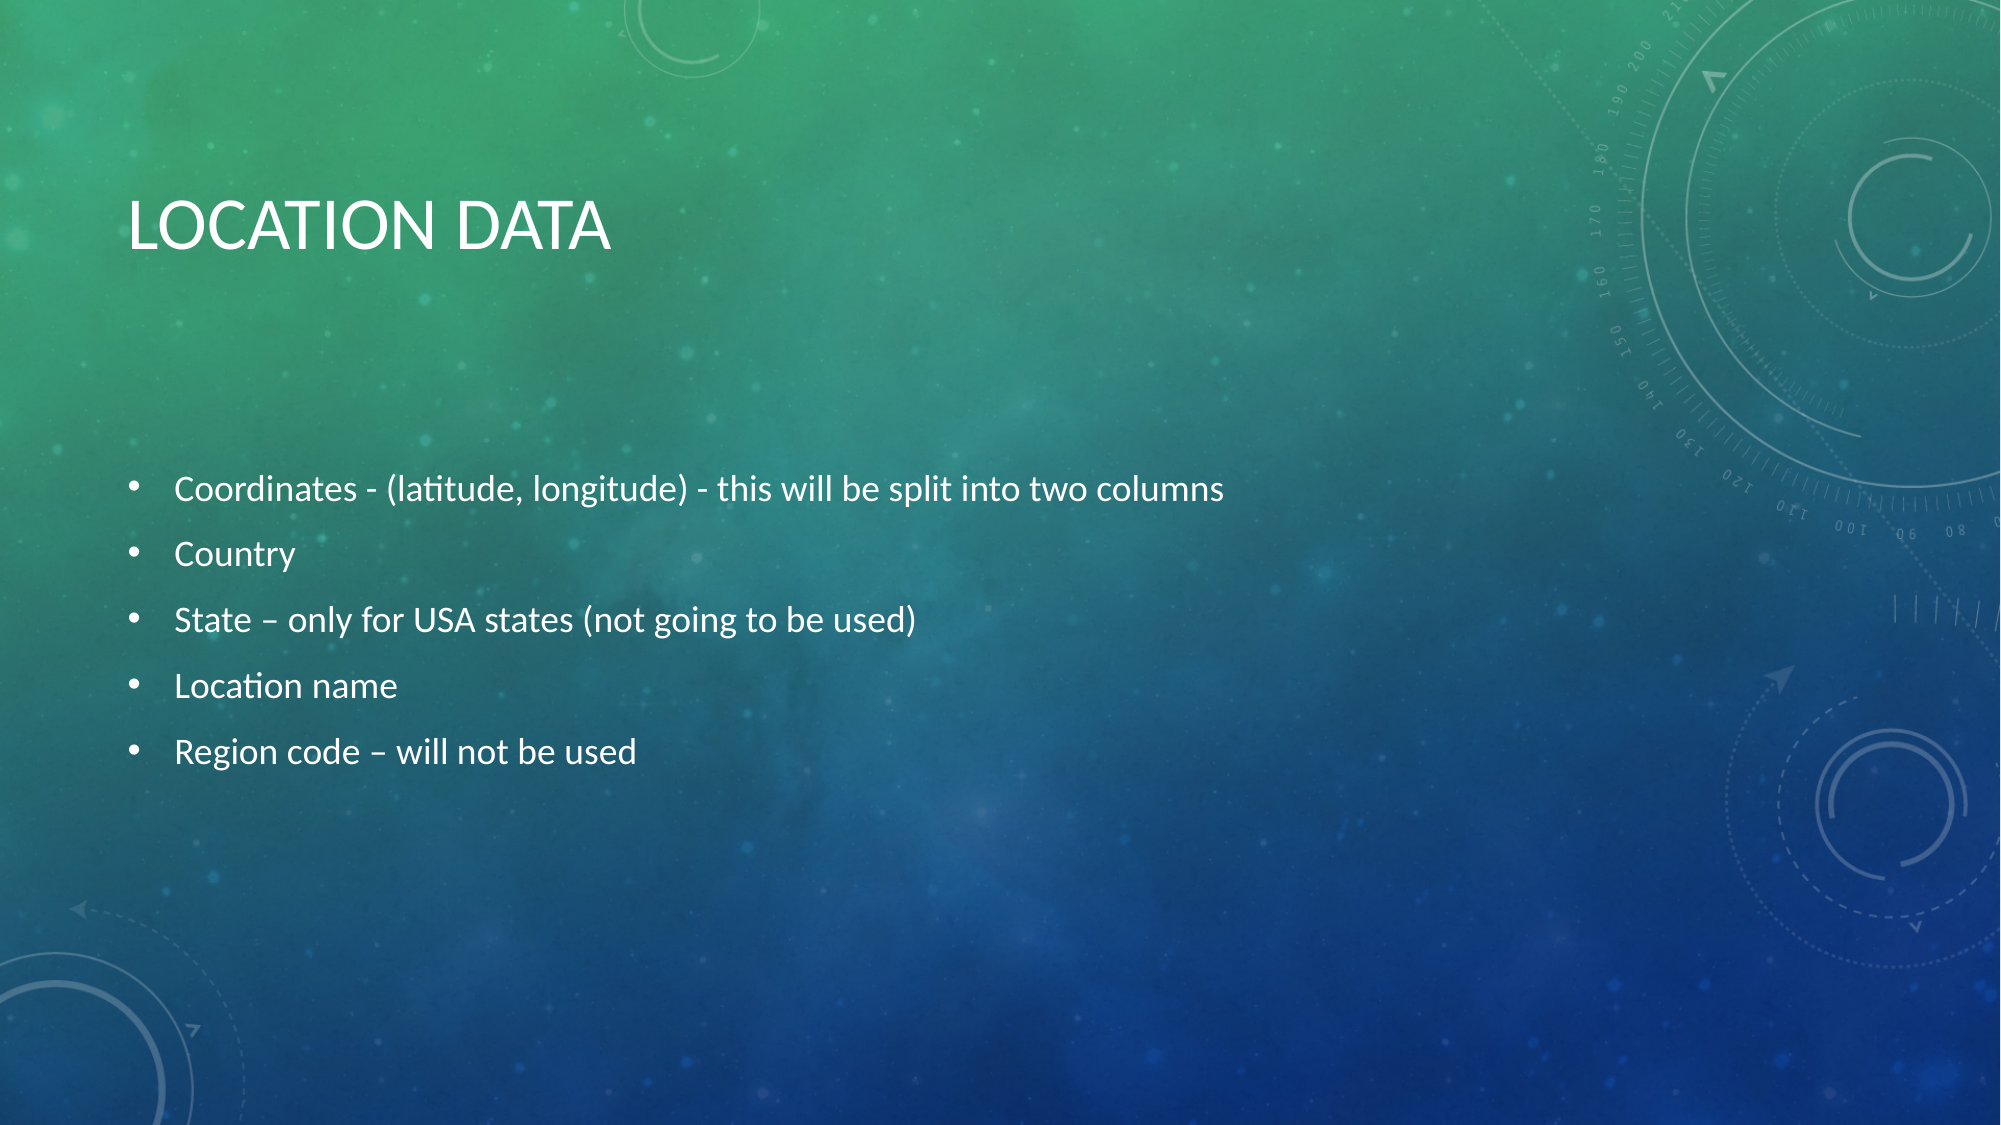

# Location data
Coordinates - (latitude, longitude) - this will be split into two columns
Country
State – only for USA states (not going to be used)
Location name
Region code – will not be used